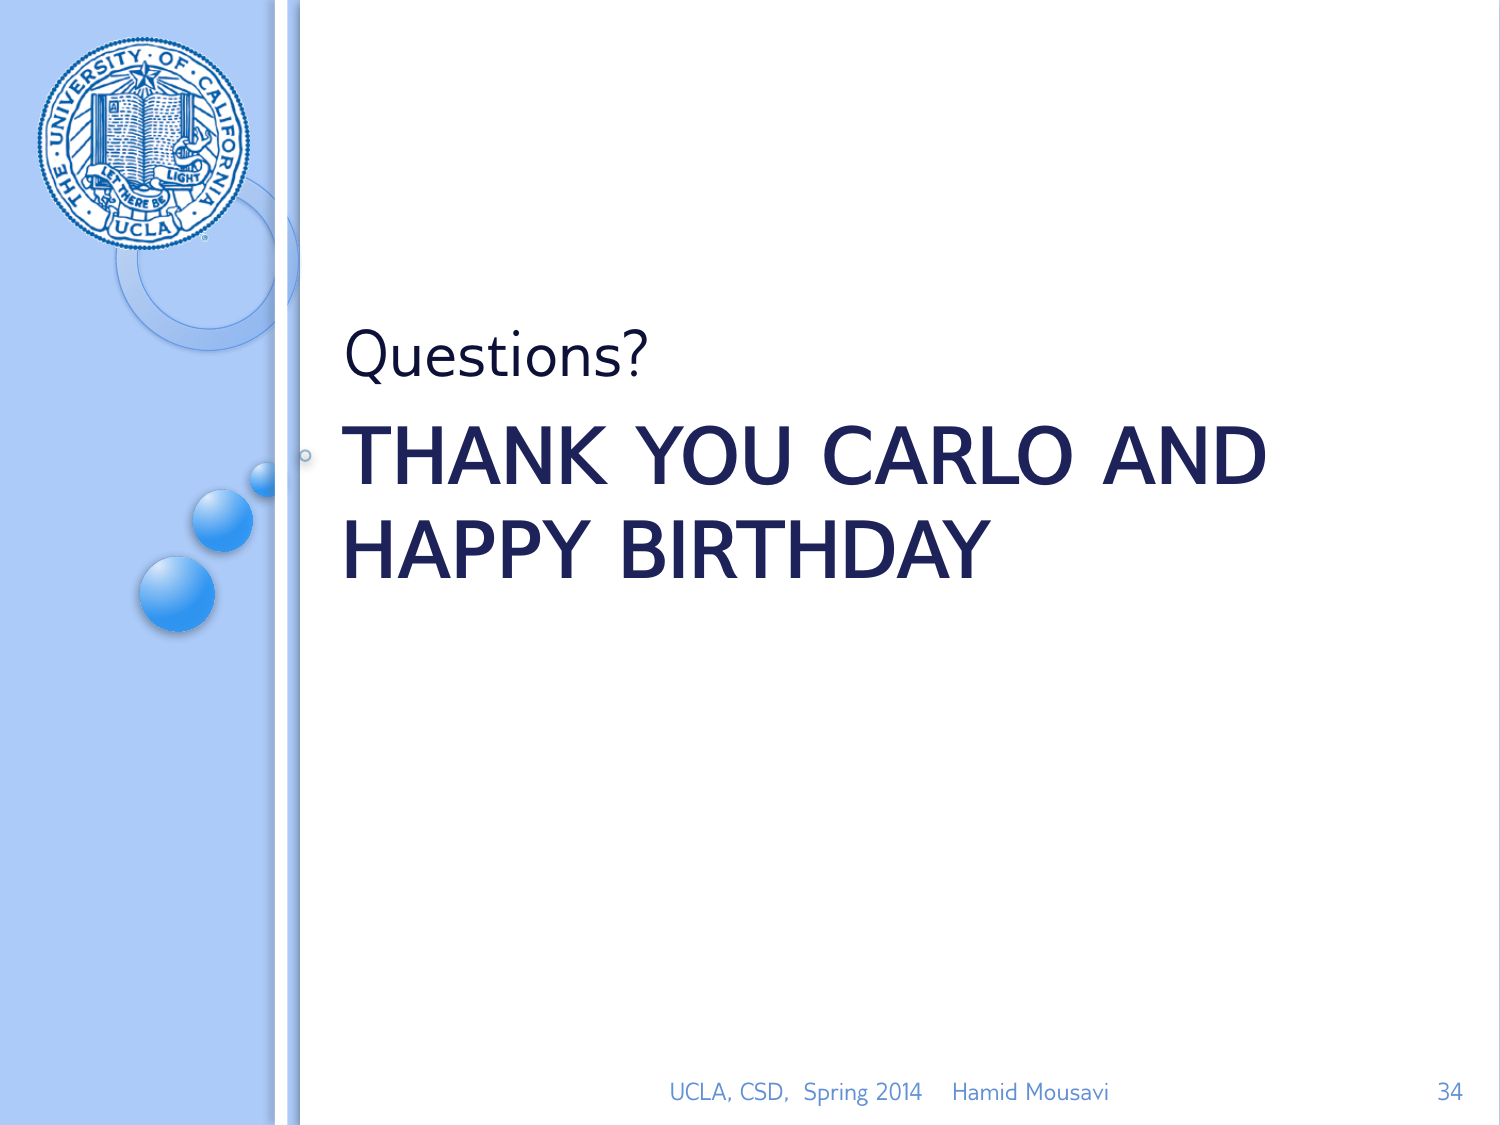

Questions?
# Thank you Carlo and Happy Birthday
UCLA, CSD,  Spring 2014
Hamid Mousavi
34